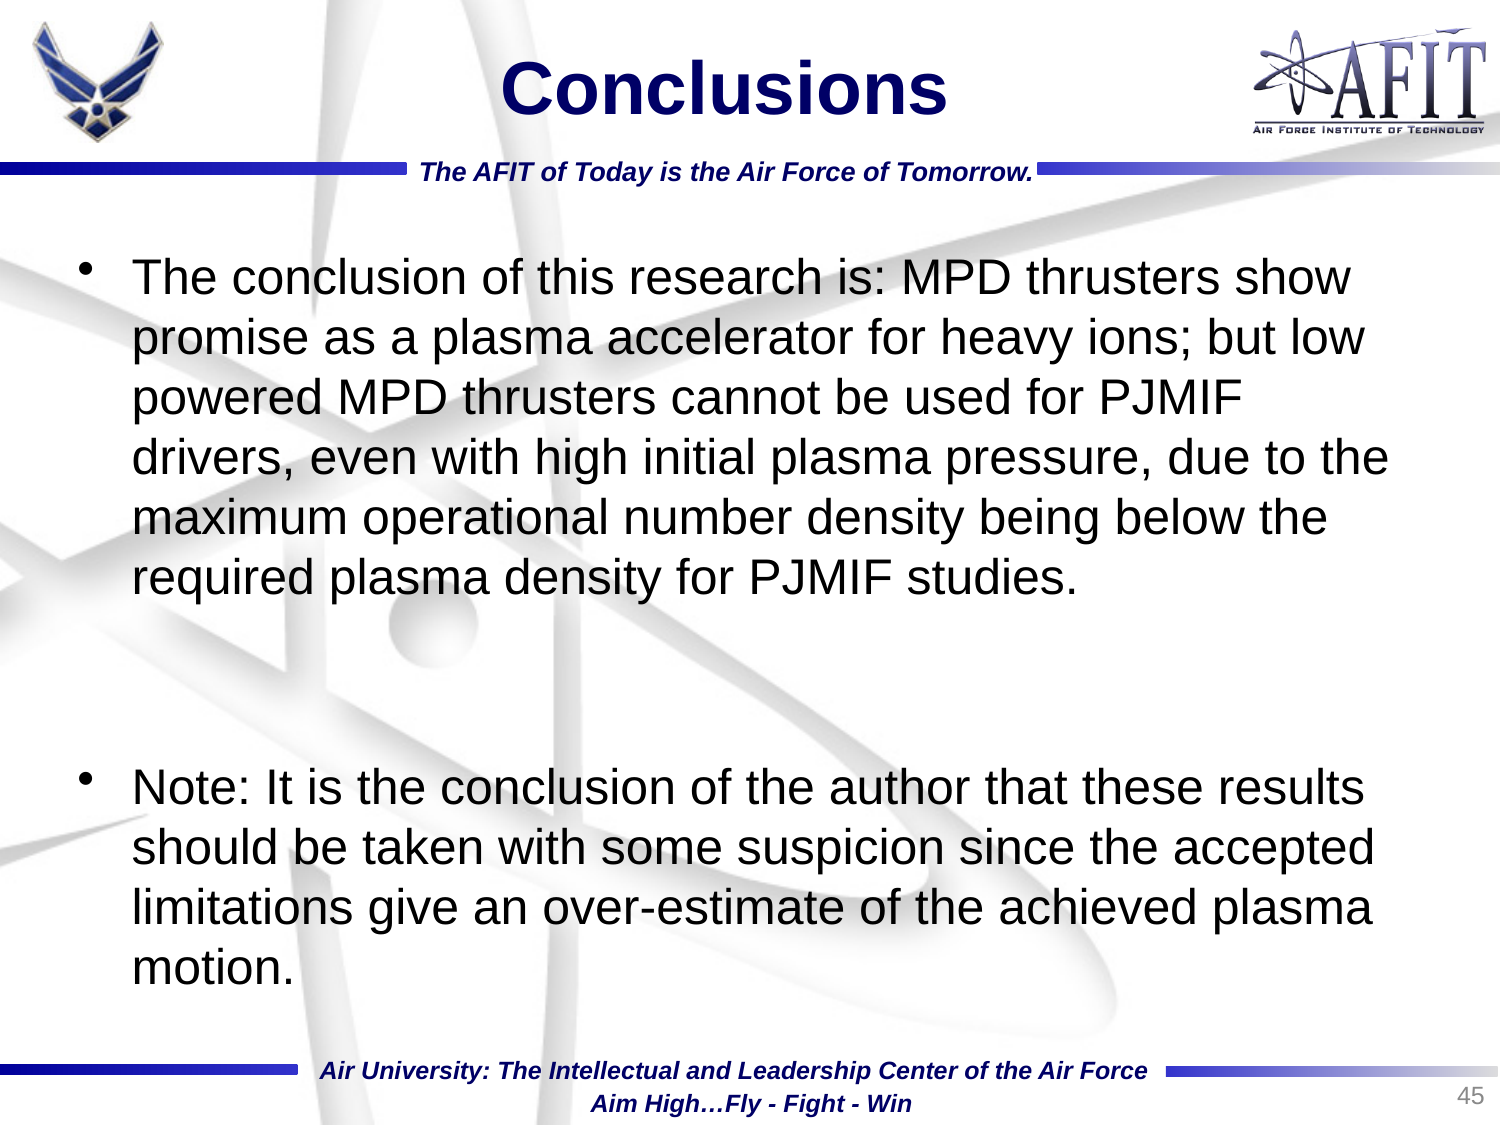

# Conclusions
The conclusion of this research is: MPD thrusters show promise as a plasma accelerator for heavy ions; but low powered MPD thrusters cannot be used for PJMIF drivers, even with high initial plasma pressure, due to the maximum operational number density being below the required plasma density for PJMIF studies.

Note: It is the conclusion of the author that these results should be taken with some suspicion since the accepted limitations give an over-estimate of the achieved plasma motion.
45